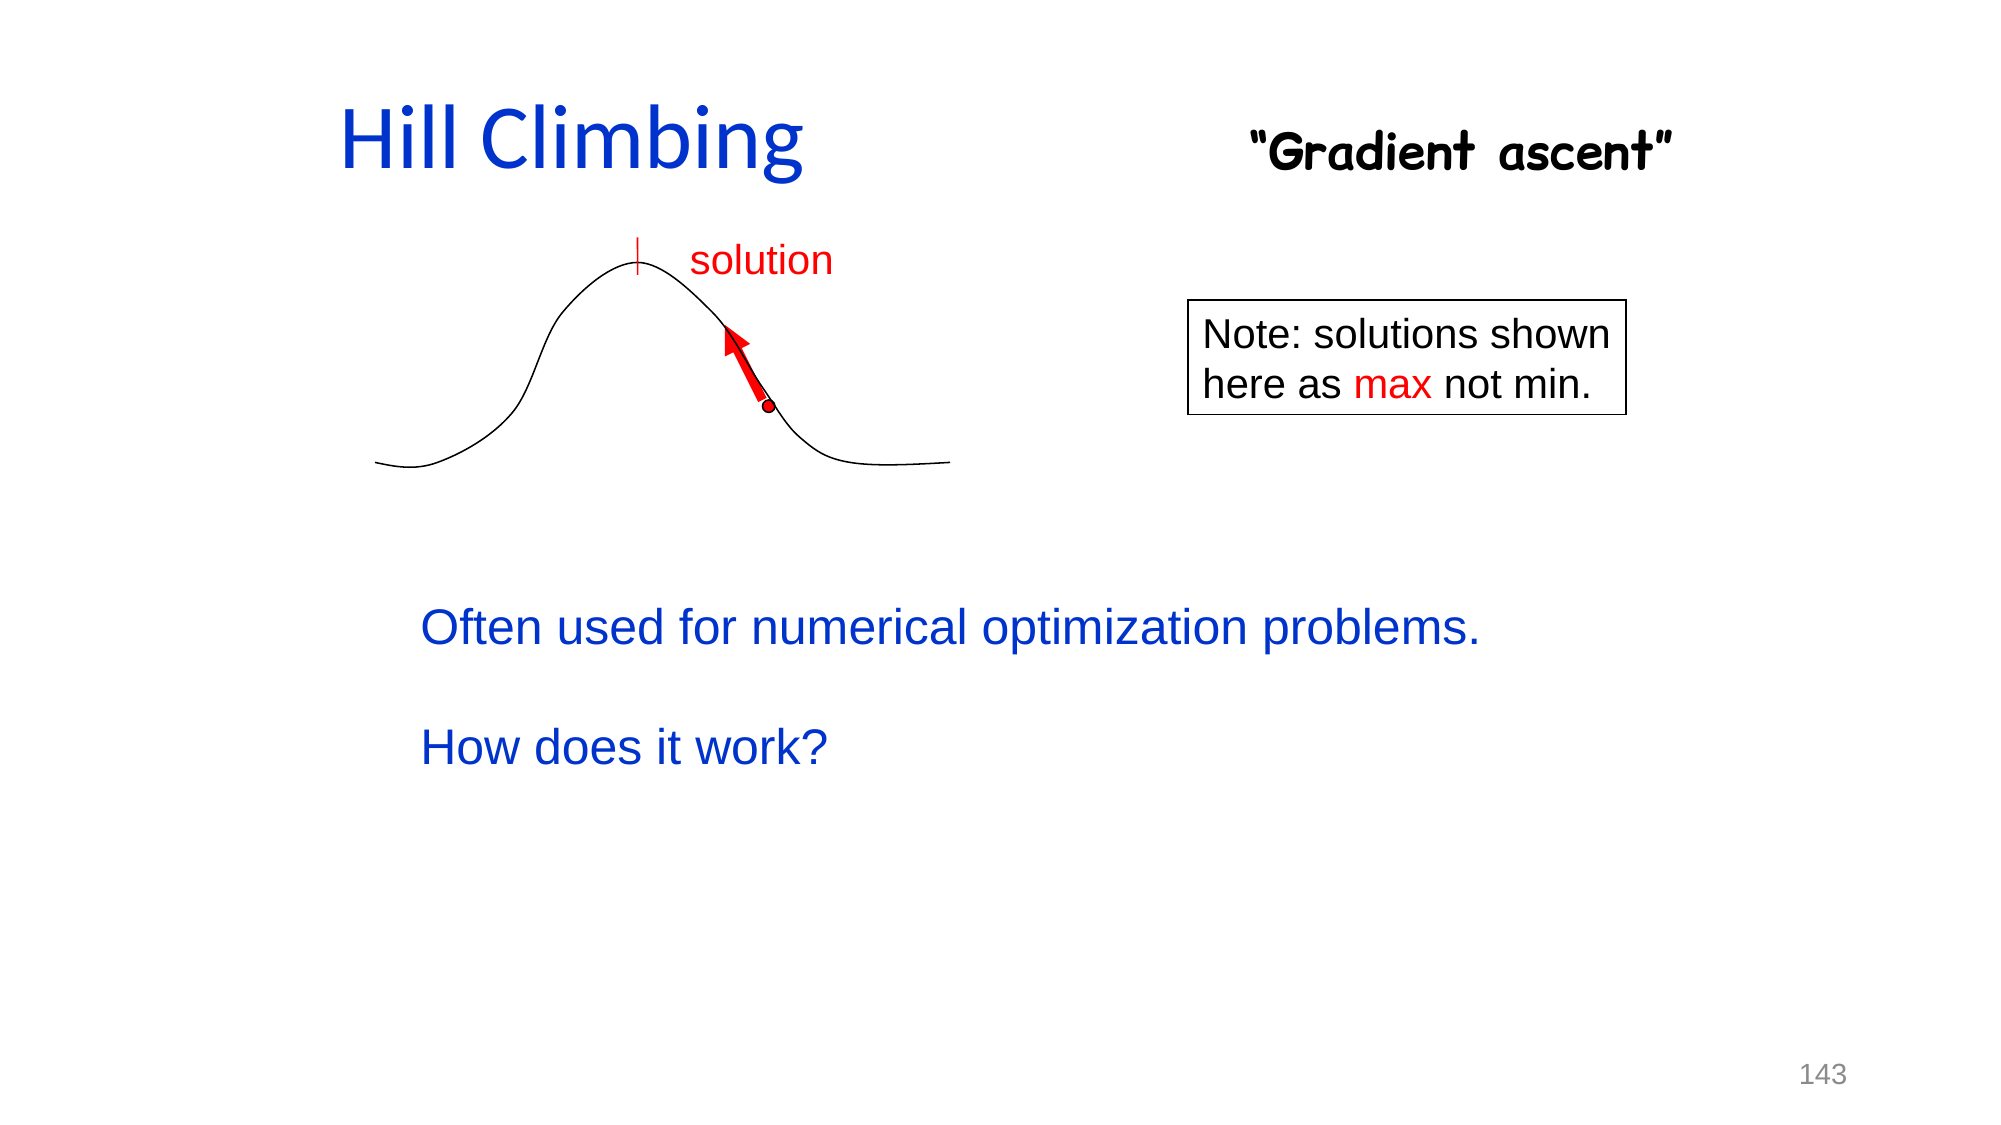

# Hill Climbing
“Gradient ascent”
solution

Note: solutions shown
here as max not min.

Often used for numerical optimization problems.

How does it work?
143